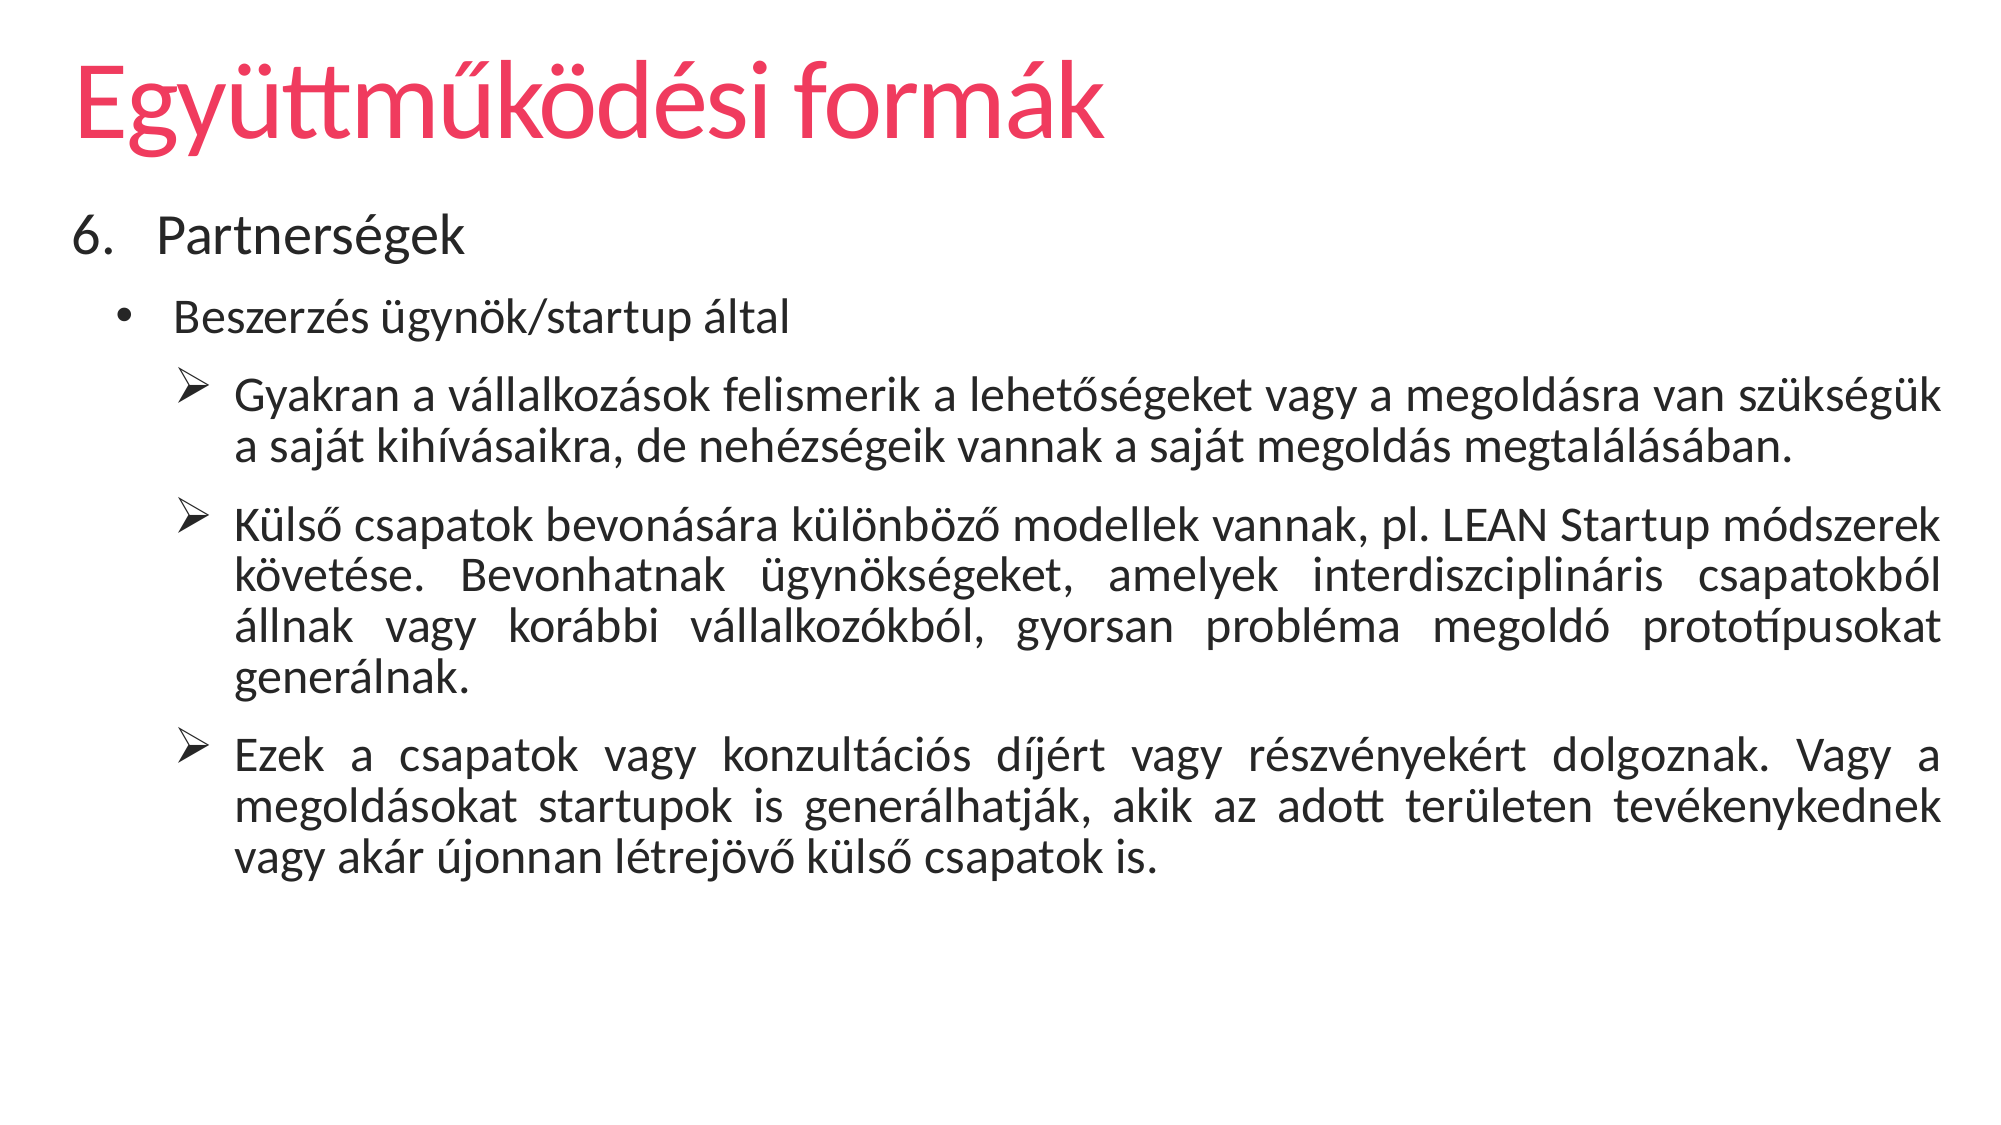

# Együttműködési formák
Partnerségek
Beszerzés ügynök/startup által
Gyakran a vállalkozások felismerik a lehetőségeket vagy a megoldásra van szükségük a saját kihívásaikra, de nehézségeik vannak a saját megoldás megtalálásában.
Külső csapatok bevonására különböző modellek vannak, pl. LEAN Startup módszerek követése. Bevonhatnak ügynökségeket, amelyek interdiszciplináris csapatokból állnak vagy korábbi vállalkozókból, gyorsan probléma megoldó prototípusokat generálnak.
Ezek a csapatok vagy konzultációs díjért vagy részvényekért dolgoznak. Vagy a megoldásokat startupok is generálhatják, akik az adott területen tevékenykednek vagy akár újonnan létrejövő külső csapatok is.